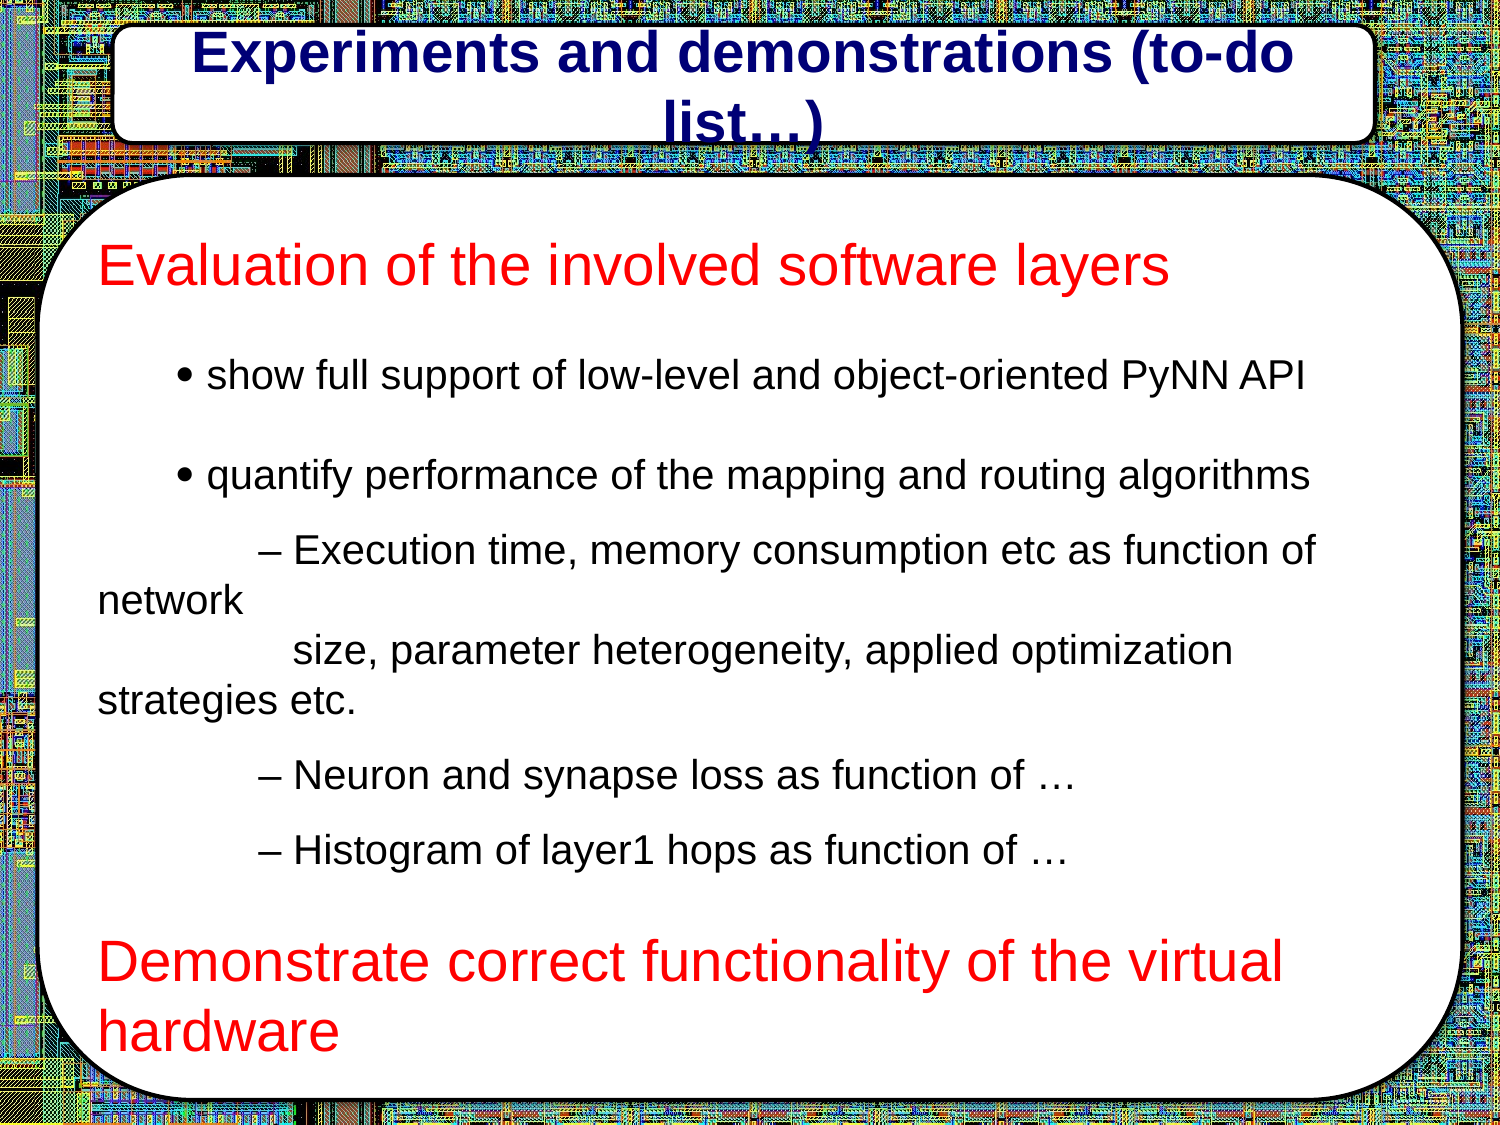

Experiments and demonstrations (to-do list…)
Evaluation of the involved software layers

       • show full support of low-level and object-oriented PyNN API

       • quantify performance of the mapping and routing algorithms

              – Execution time, memory consumption etc as function of network
                 size, parameter heterogeneity, applied optimization strategies etc.

              – Neuron and synapse loss as function of …

              – Histogram of layer1 hops as function of …

Demonstrate correct functionality of the virtual hardware

        • Unit tests